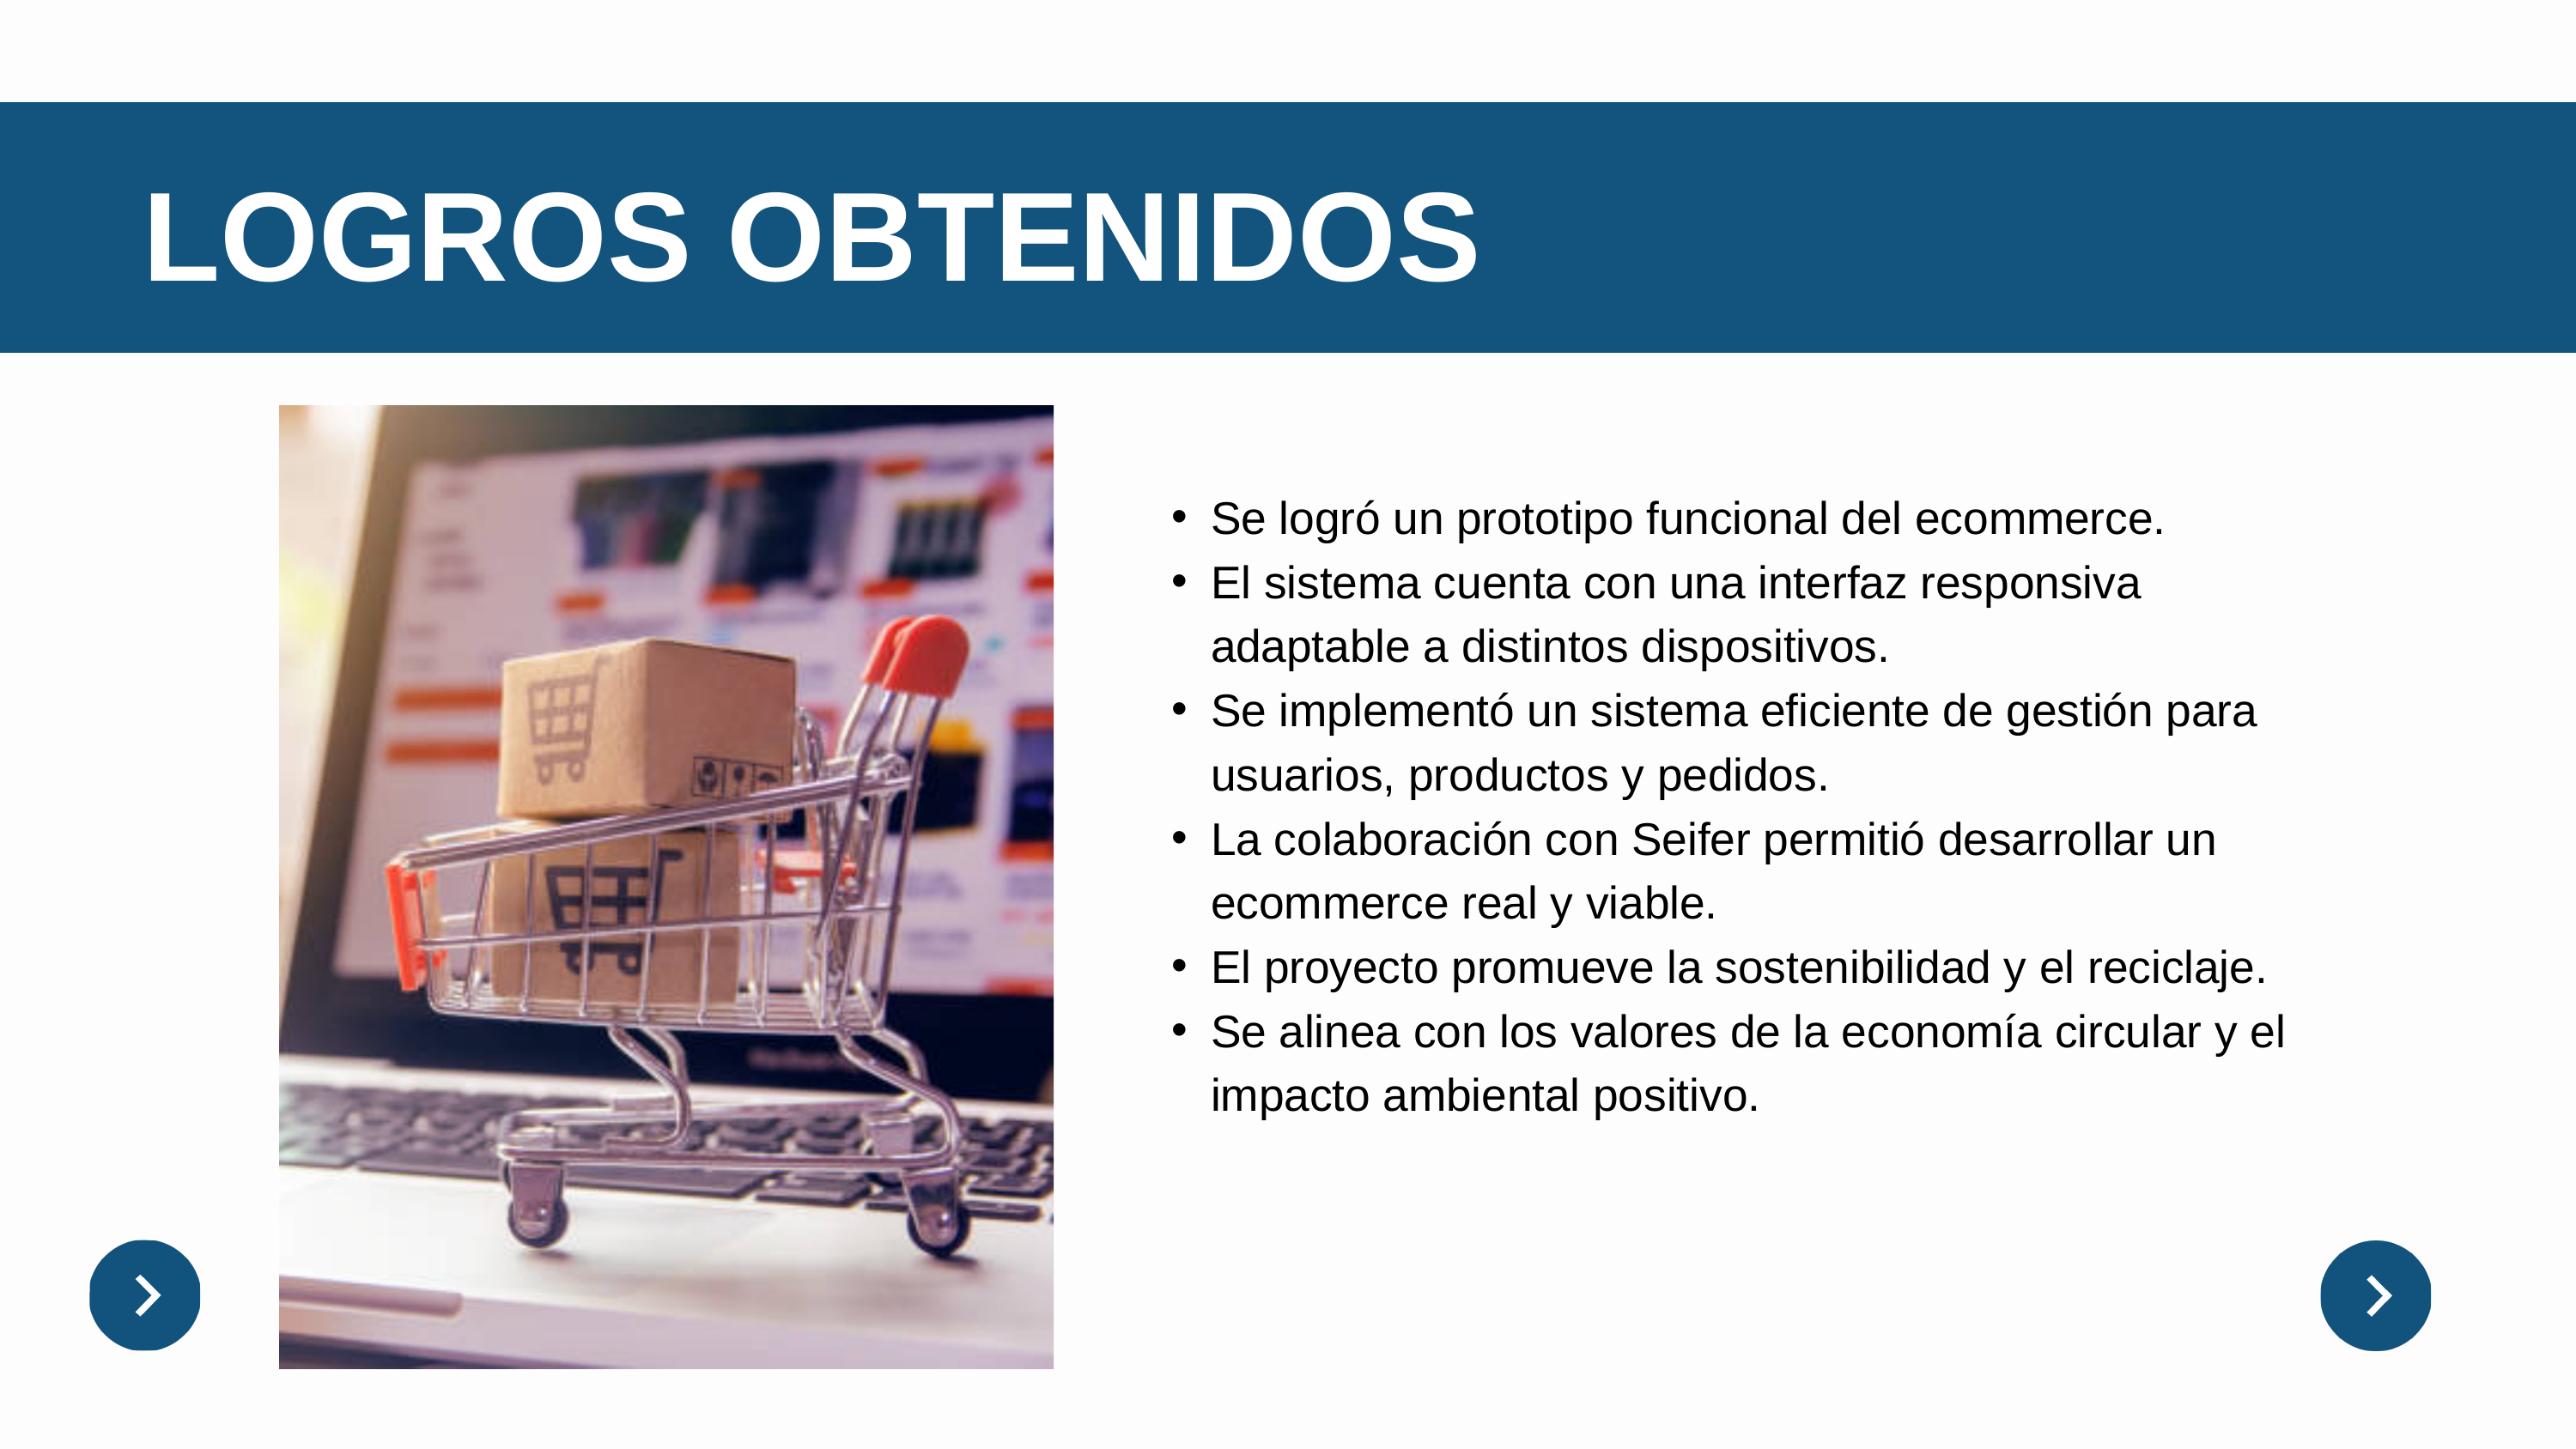

LOGROS OBTENIDOS

Se logró un prototipo funcional del ecommerce.
El sistema cuenta con una interfaz responsiva adaptable a distintos dispositivos.
Se implementó un sistema eficiente de gestión para usuarios, productos y pedidos.
La colaboración con Seifer permitió desarrollar un ecommerce real y viable.
El proyecto promueve la sostenibilidad y el reciclaje.
Se alinea con los valores de la economía circular y el impacto ambiental positivo.